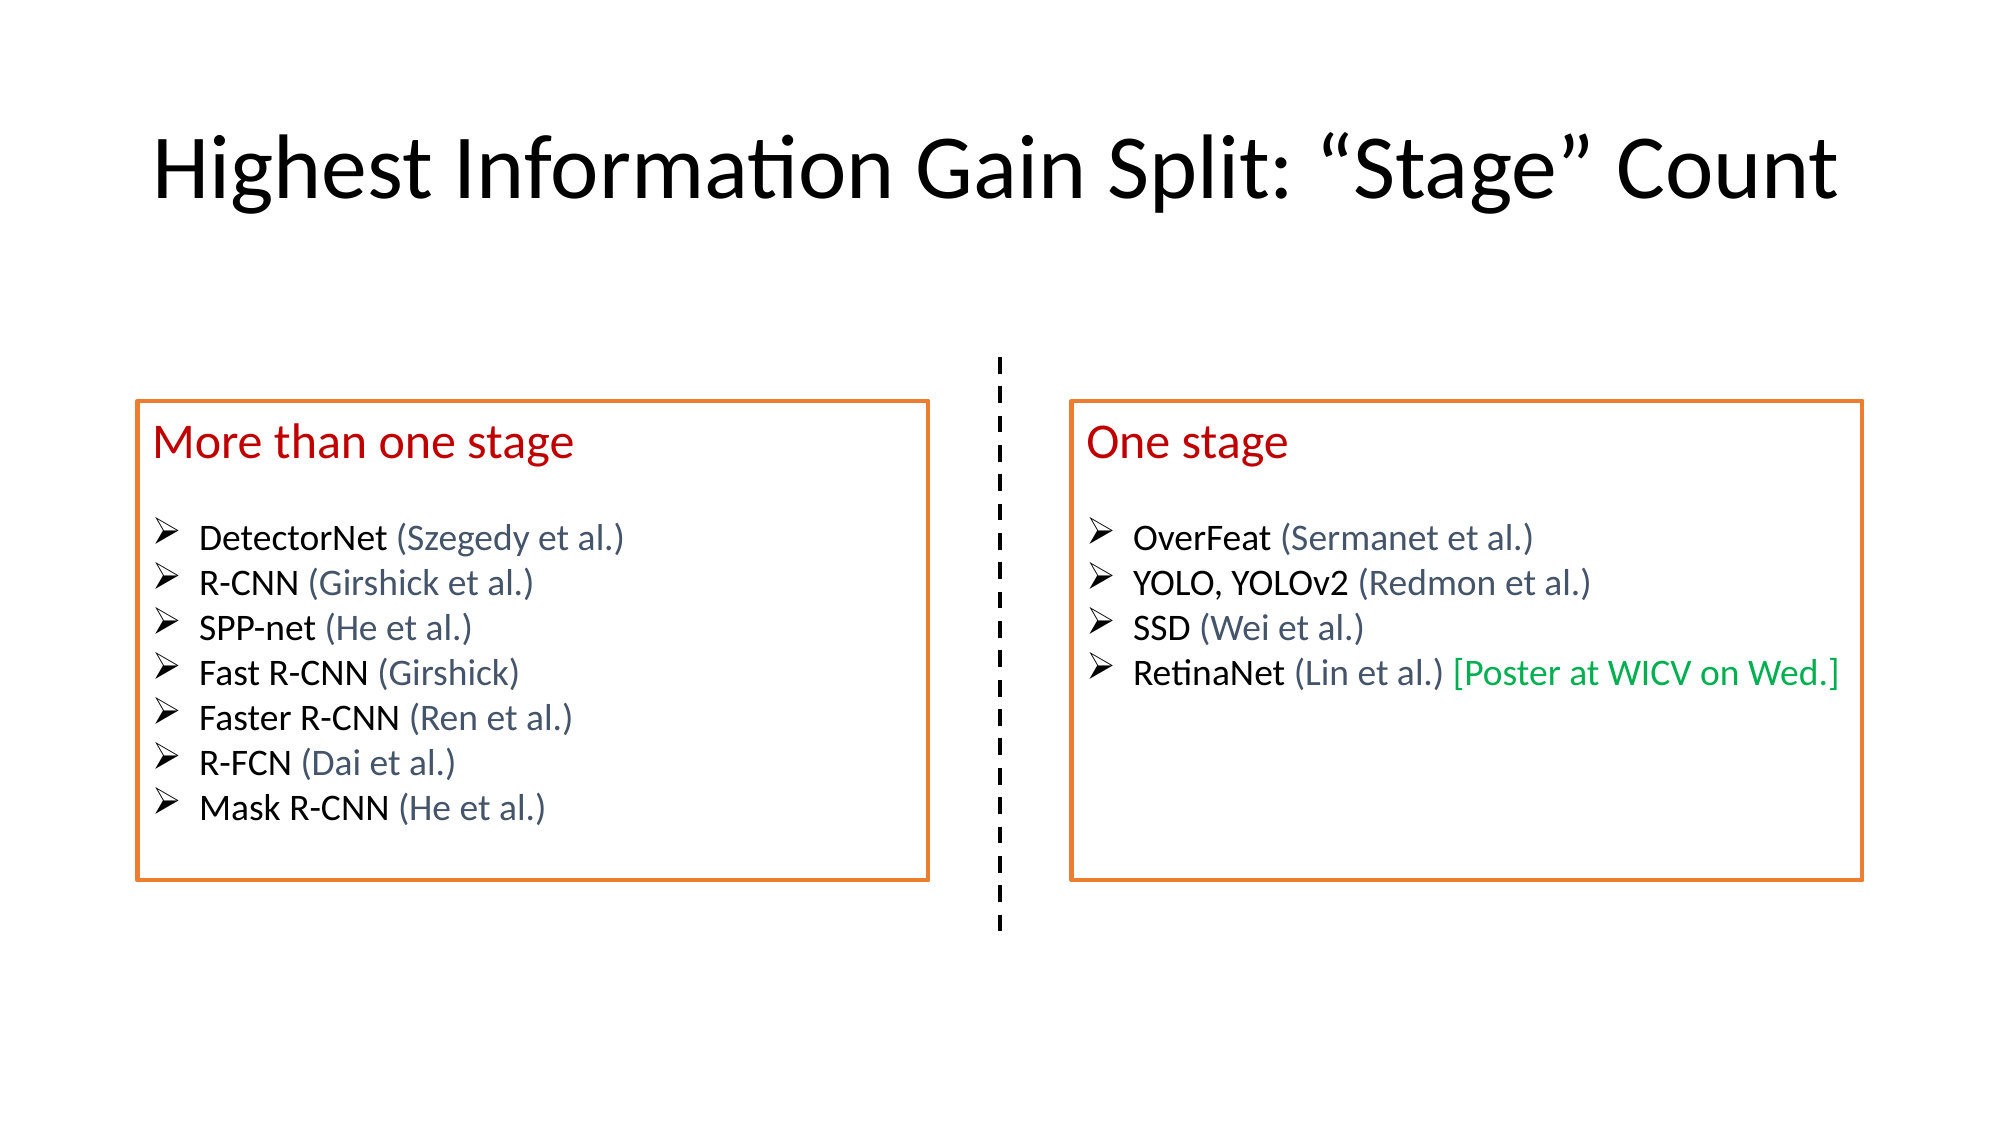

# Highest Information Gain Split: “Stage” Count
More than one stage

DetectorNet (Szegedy et al.)
R-CNN (Girshick et al.)
SPP-net (He et al.)
Fast R-CNN (Girshick)
Faster R-CNN (Ren et al.)
R-FCN (Dai et al.)
Mask R-CNN (He et al.)

One stage

OverFeat (Sermanet et al.)
YOLO, YOLOv2 (Redmon et al.)
SSD (Wei et al.)
RetinaNet (Lin et al.) [Poster at WICV on Wed.]